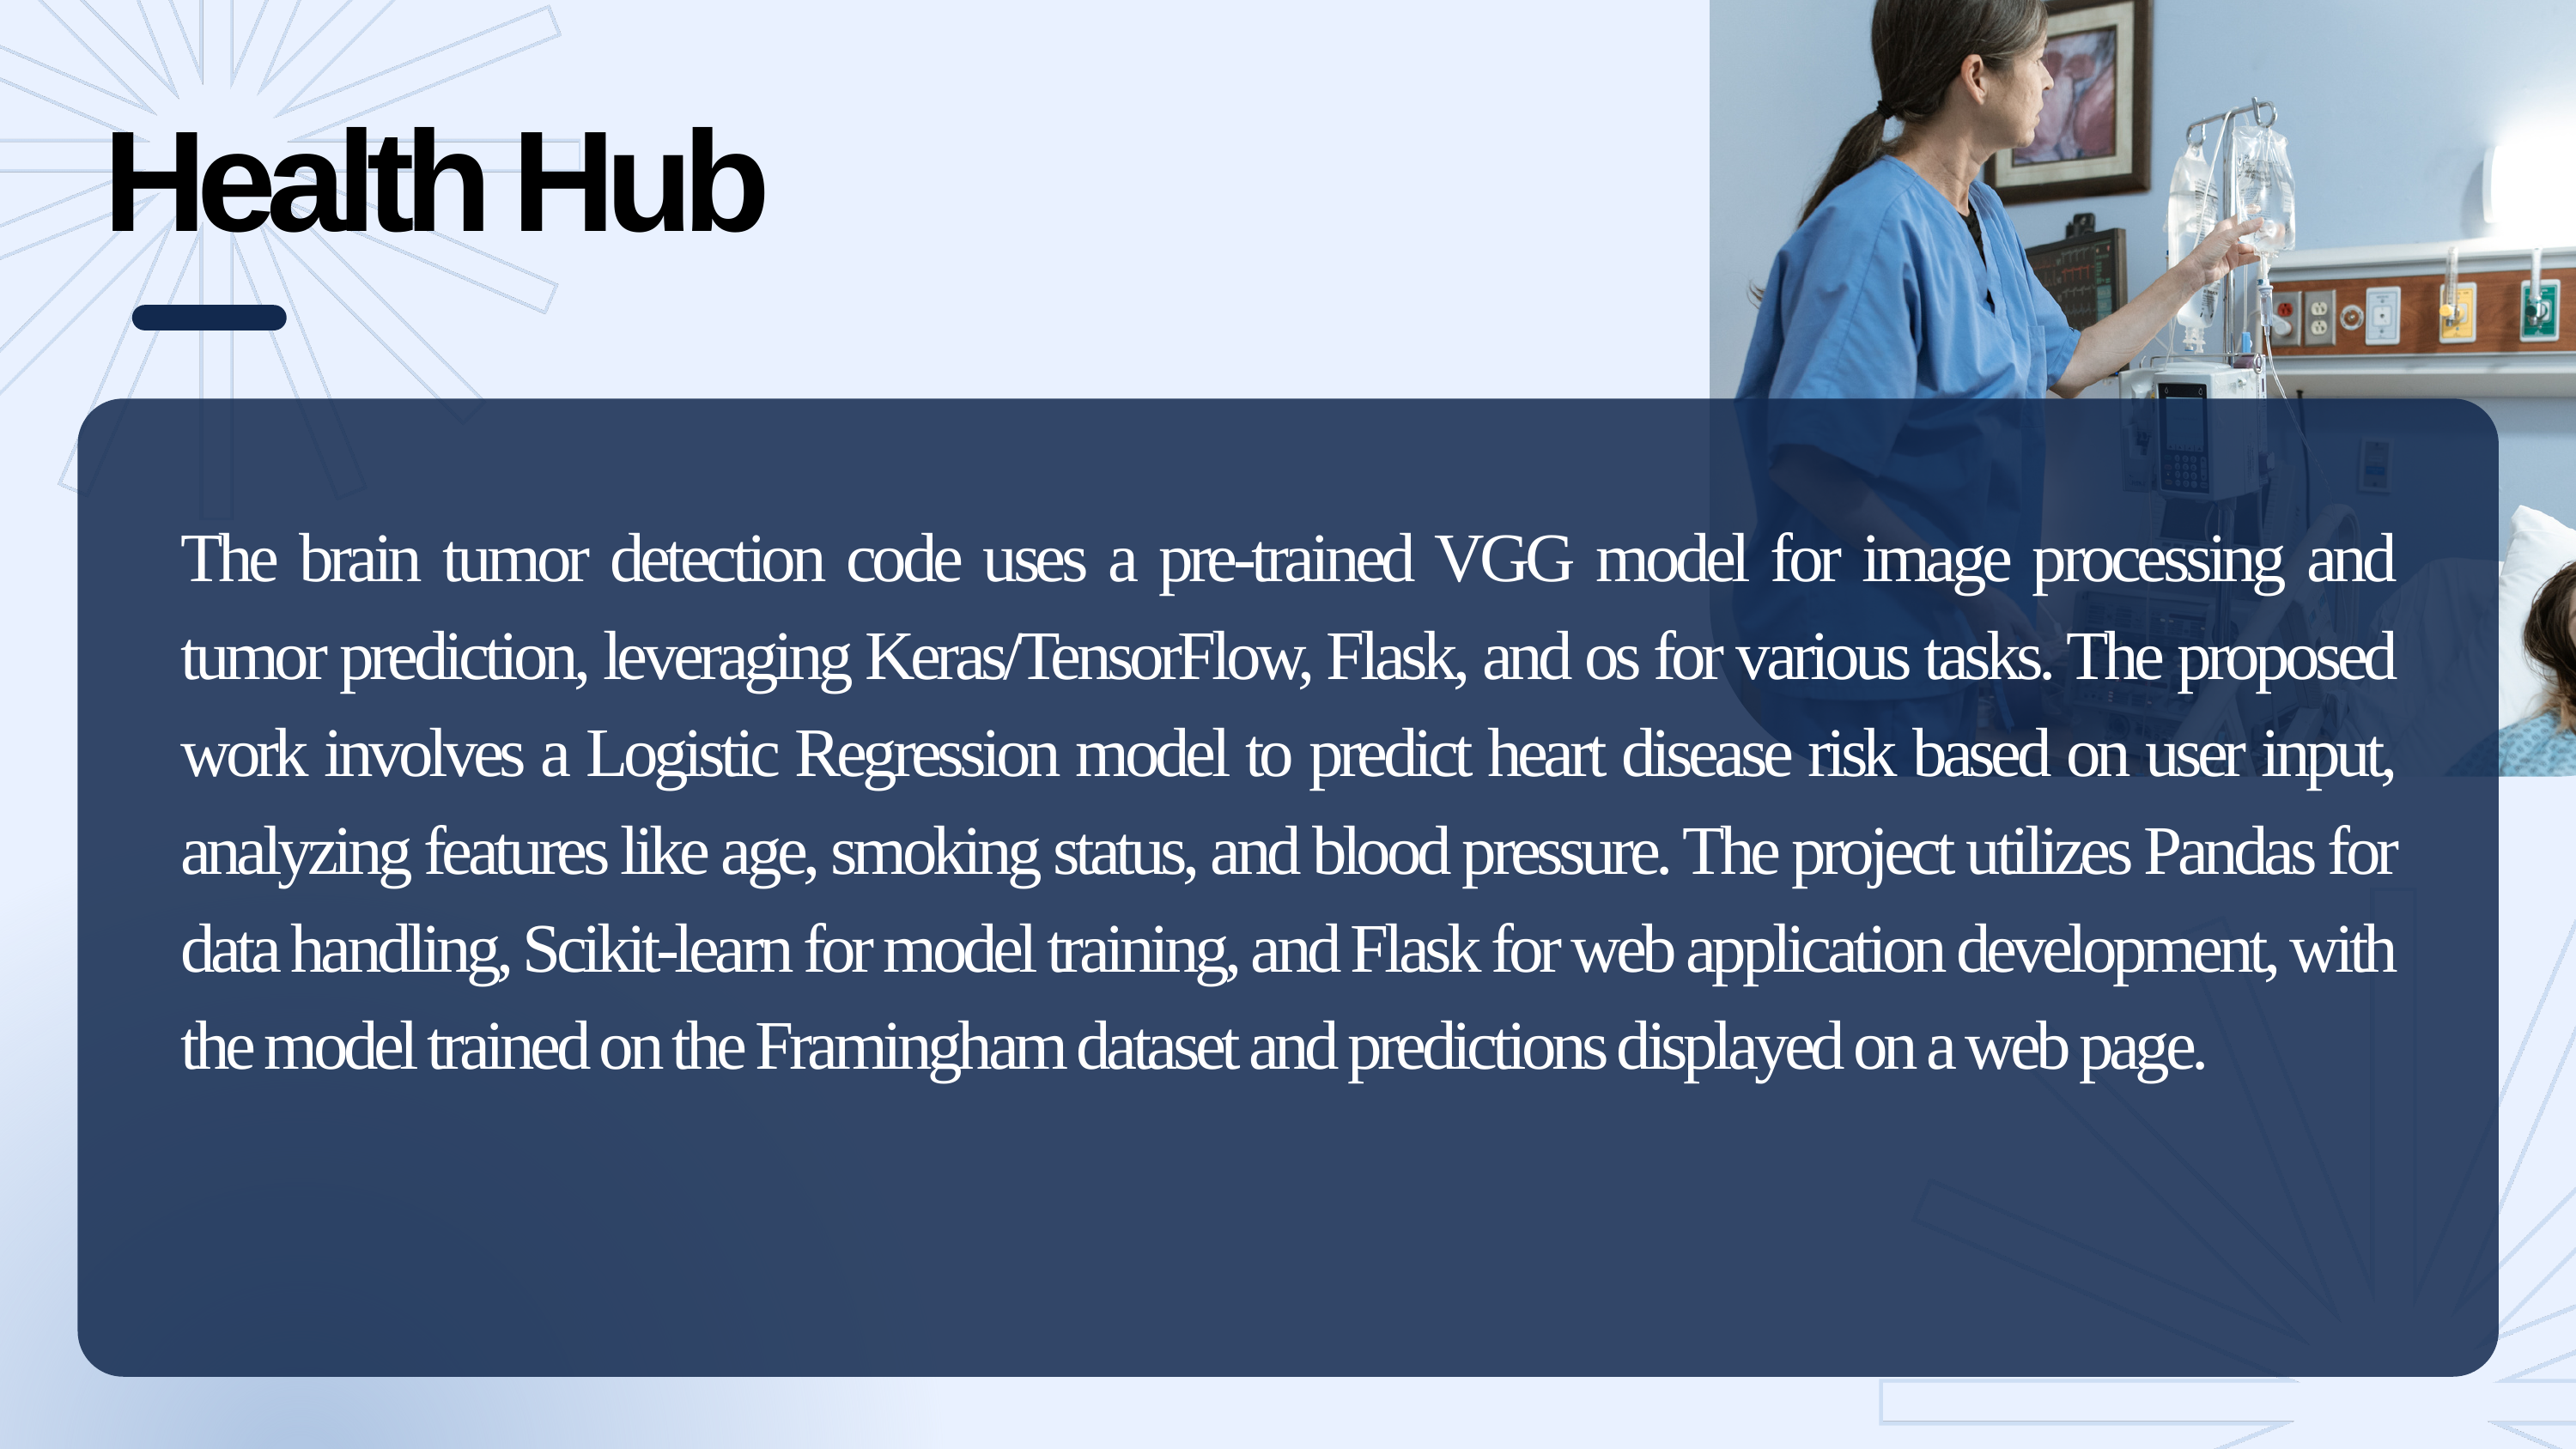

Health Hub

The brain tumor detection code uses a pre-trained VGG model for image processing and tumor prediction, leveraging Keras/TensorFlow, Flask, and os for various tasks. The proposed work involves a Logistic Regression model to predict heart disease risk based on user input, analyzing features like age, smoking status, and blood pressure. The project utilizes Pandas for data handling, Scikit-learn for model training, and Flask for web application development, with the model trained on the Framingham dataset and predictions displayed on a web page.